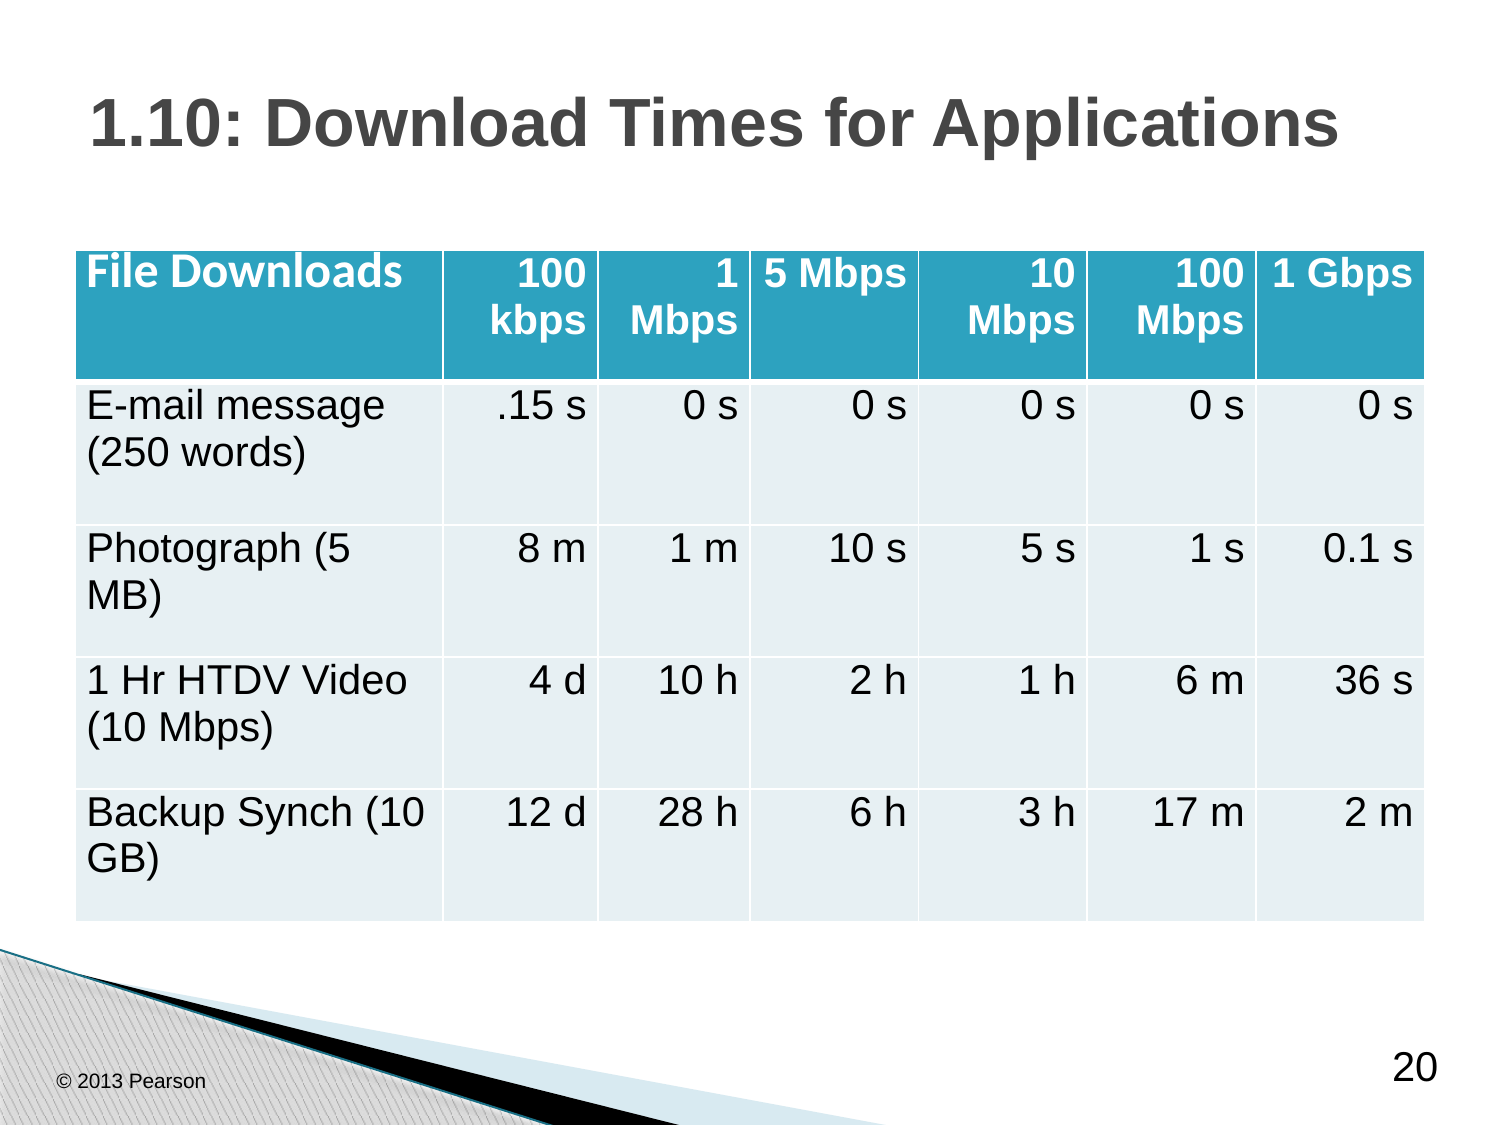

# 1.10: Download Times for Applications
| File Downloads | 100 kbps | 1 Mbps | 5 Mbps | 10 Mbps | 100 Mbps | 1 Gbps |
| --- | --- | --- | --- | --- | --- | --- |
| E-mail message (250 words) | .15 s | 0 s | 0 s | 0 s | 0 s | 0 s |
| Photograph (5 MB) | 8 m | 1 m | 10 s | 5 s | 1 s | 0.1 s |
| 1 Hr HTDV Video (10 Mbps) | 4 d | 10 h | 2 h | 1 h | 6 m | 36 s |
| Backup Synch (10 GB) | 12 d | 28 h | 6 h | 3 h | 17 m | 2 m |
20
© 2013 Pearson